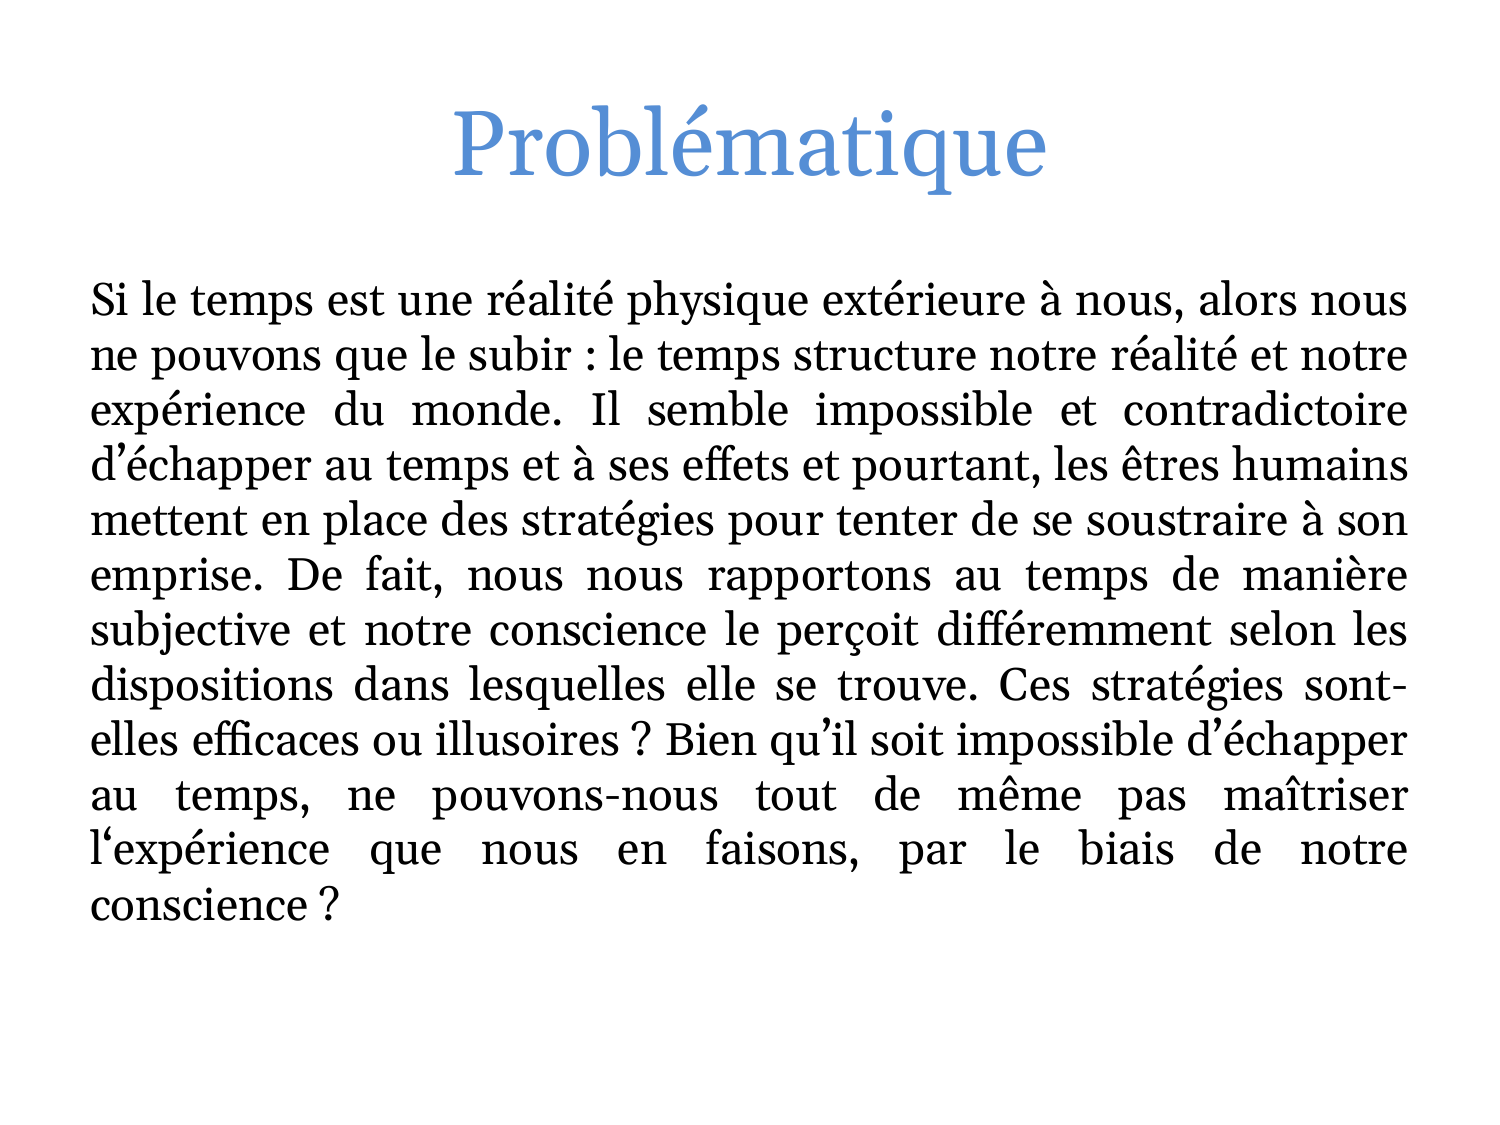

# Problématique
Si le temps est une réalité physique extérieure à nous, alors nous ne pouvons que le subir : le temps structure notre réalité et notre expérience du monde. Il semble impossible et contradictoire d’échapper au temps et à ses effets et pourtant, les êtres humains mettent en place des stratégies pour tenter de se soustraire à son emprise. De fait, nous nous rapportons au temps de manière subjective et notre conscience le perçoit différemment selon les dispositions dans lesquelles elle se trouve. Ces stratégies sont-elles efficaces ou illusoires ? Bien qu’il soit impossible d’échapper au temps, ne pouvons-nous tout de même pas maîtriser l‘expérience que nous en faisons, par le biais de notre conscience ?